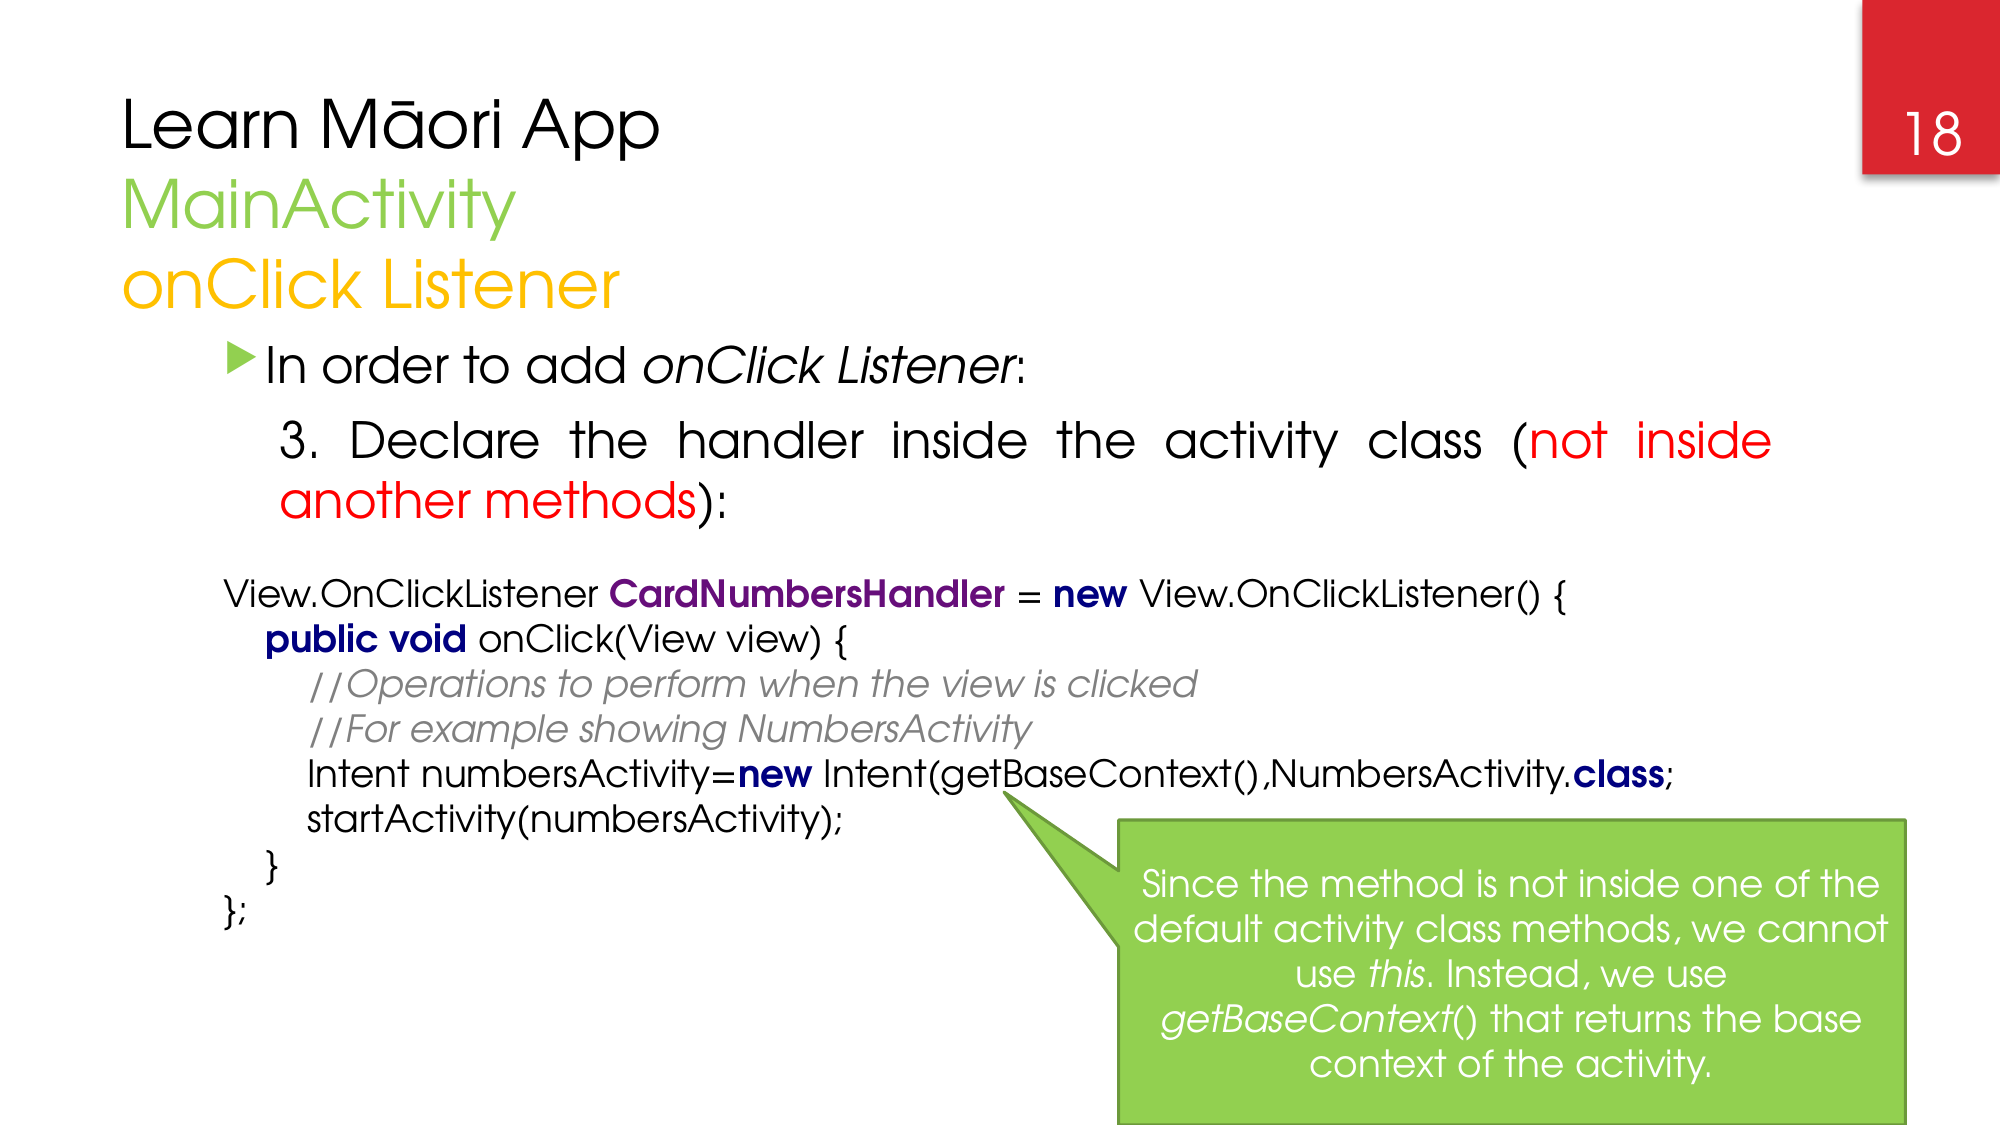

18
# Learn Māori App MainActivity onClick Listener
In order to add onClick Listener:
3. Declare the handler inside the activity class (not inside another methods):

View.OnClickListener CardNumbersHandler = new View.OnClickListener() {
    public void onClick(View view) {
        //Operations to perform when the view is clicked
        //For example showing NumbersActivity
        Intent numbersActivity=new Intent(getBaseContext(),NumbersActivity.class;
        startActivity(numbersActivity);
    }
};
Since the method is not inside one of the default activity class methods, we cannot use this. Instead, we use getBaseContext() that returns the base context of the activity.